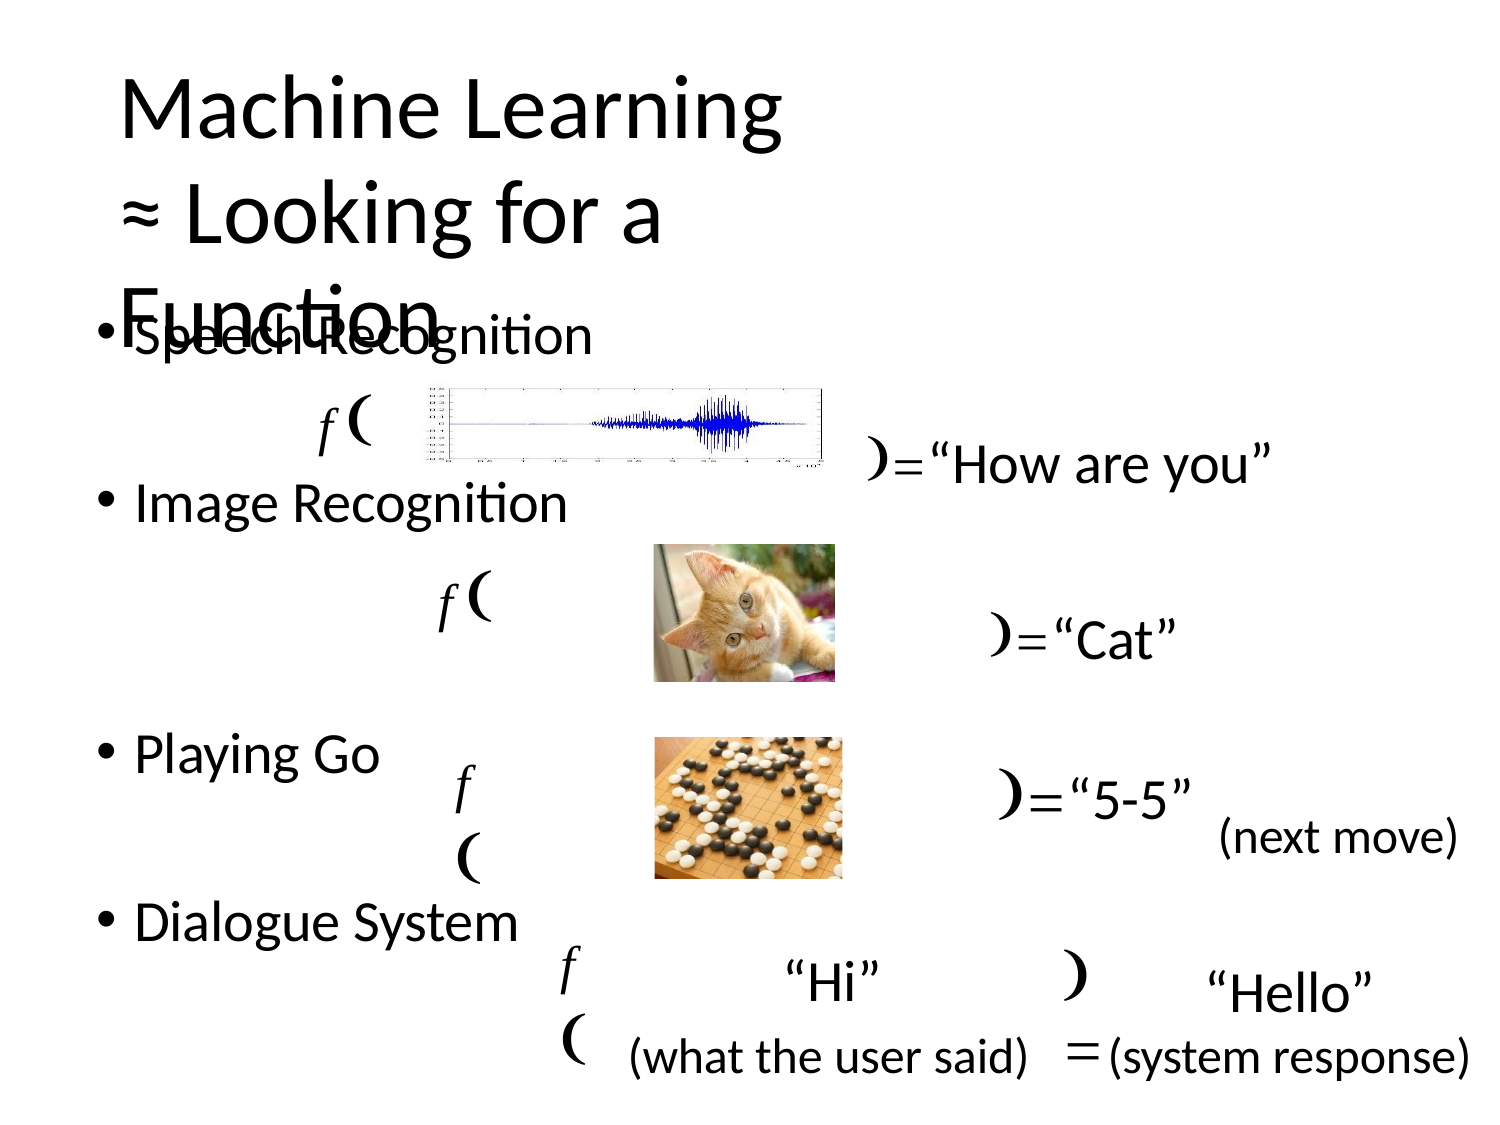

# Machine Learning
≈ Looking for a Function
Speech Recognition
f (
Image Recognition
f (
)=“How are you”

)=“Cat”
Playing Go

f (
)=“5-5”
(next move)
Dialogue System
f (
)=
“Hi”
(what the user said)
“Hello”
(system response)